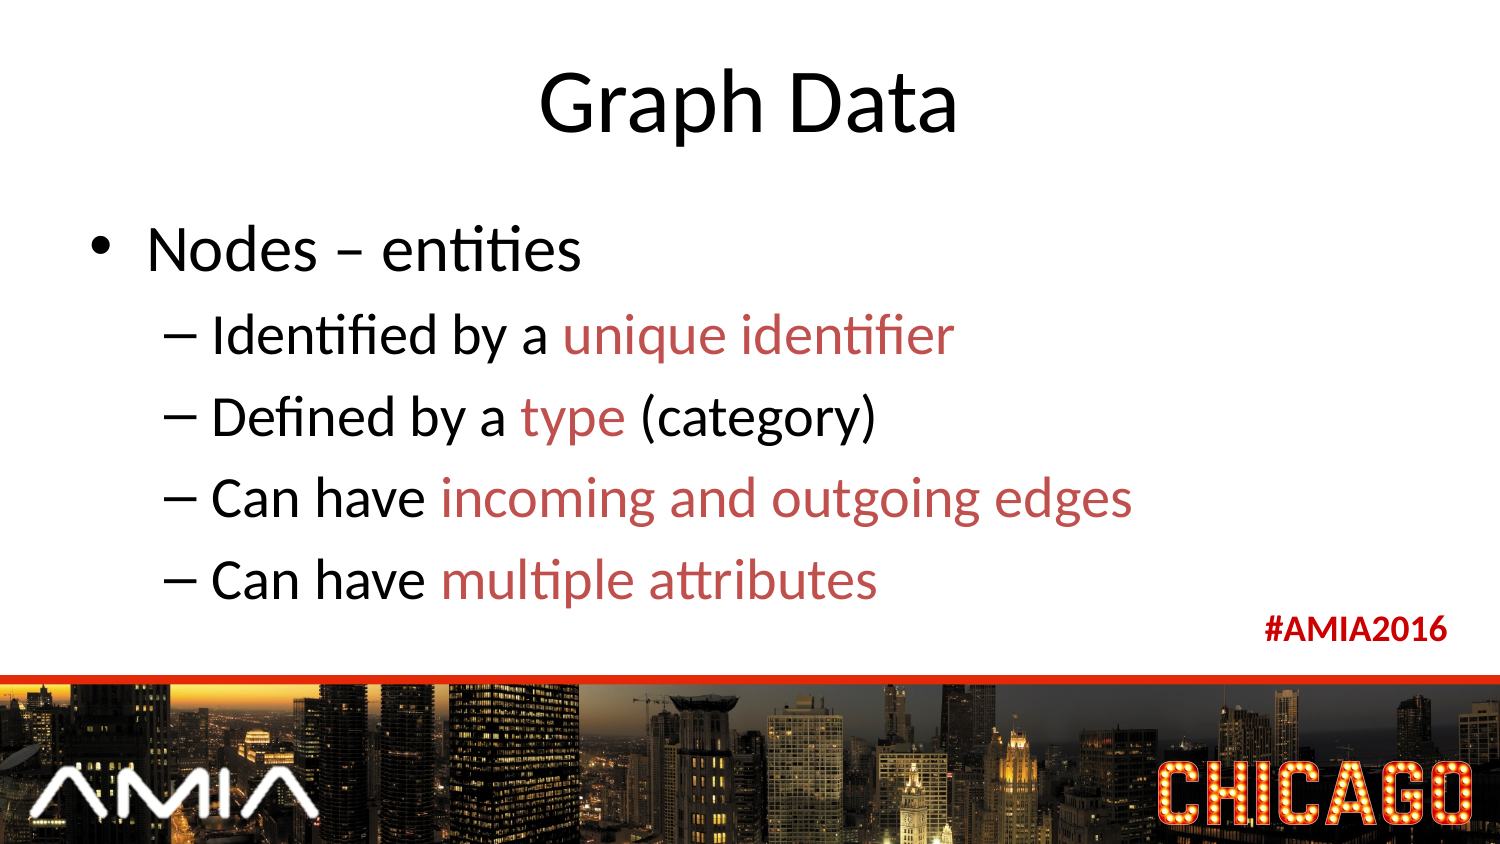

# Graph Data

Nodes – entities
Identified by a unique identifier
Defined by a type (category)
Can have incoming and outgoing edges
Can have multiple attributes